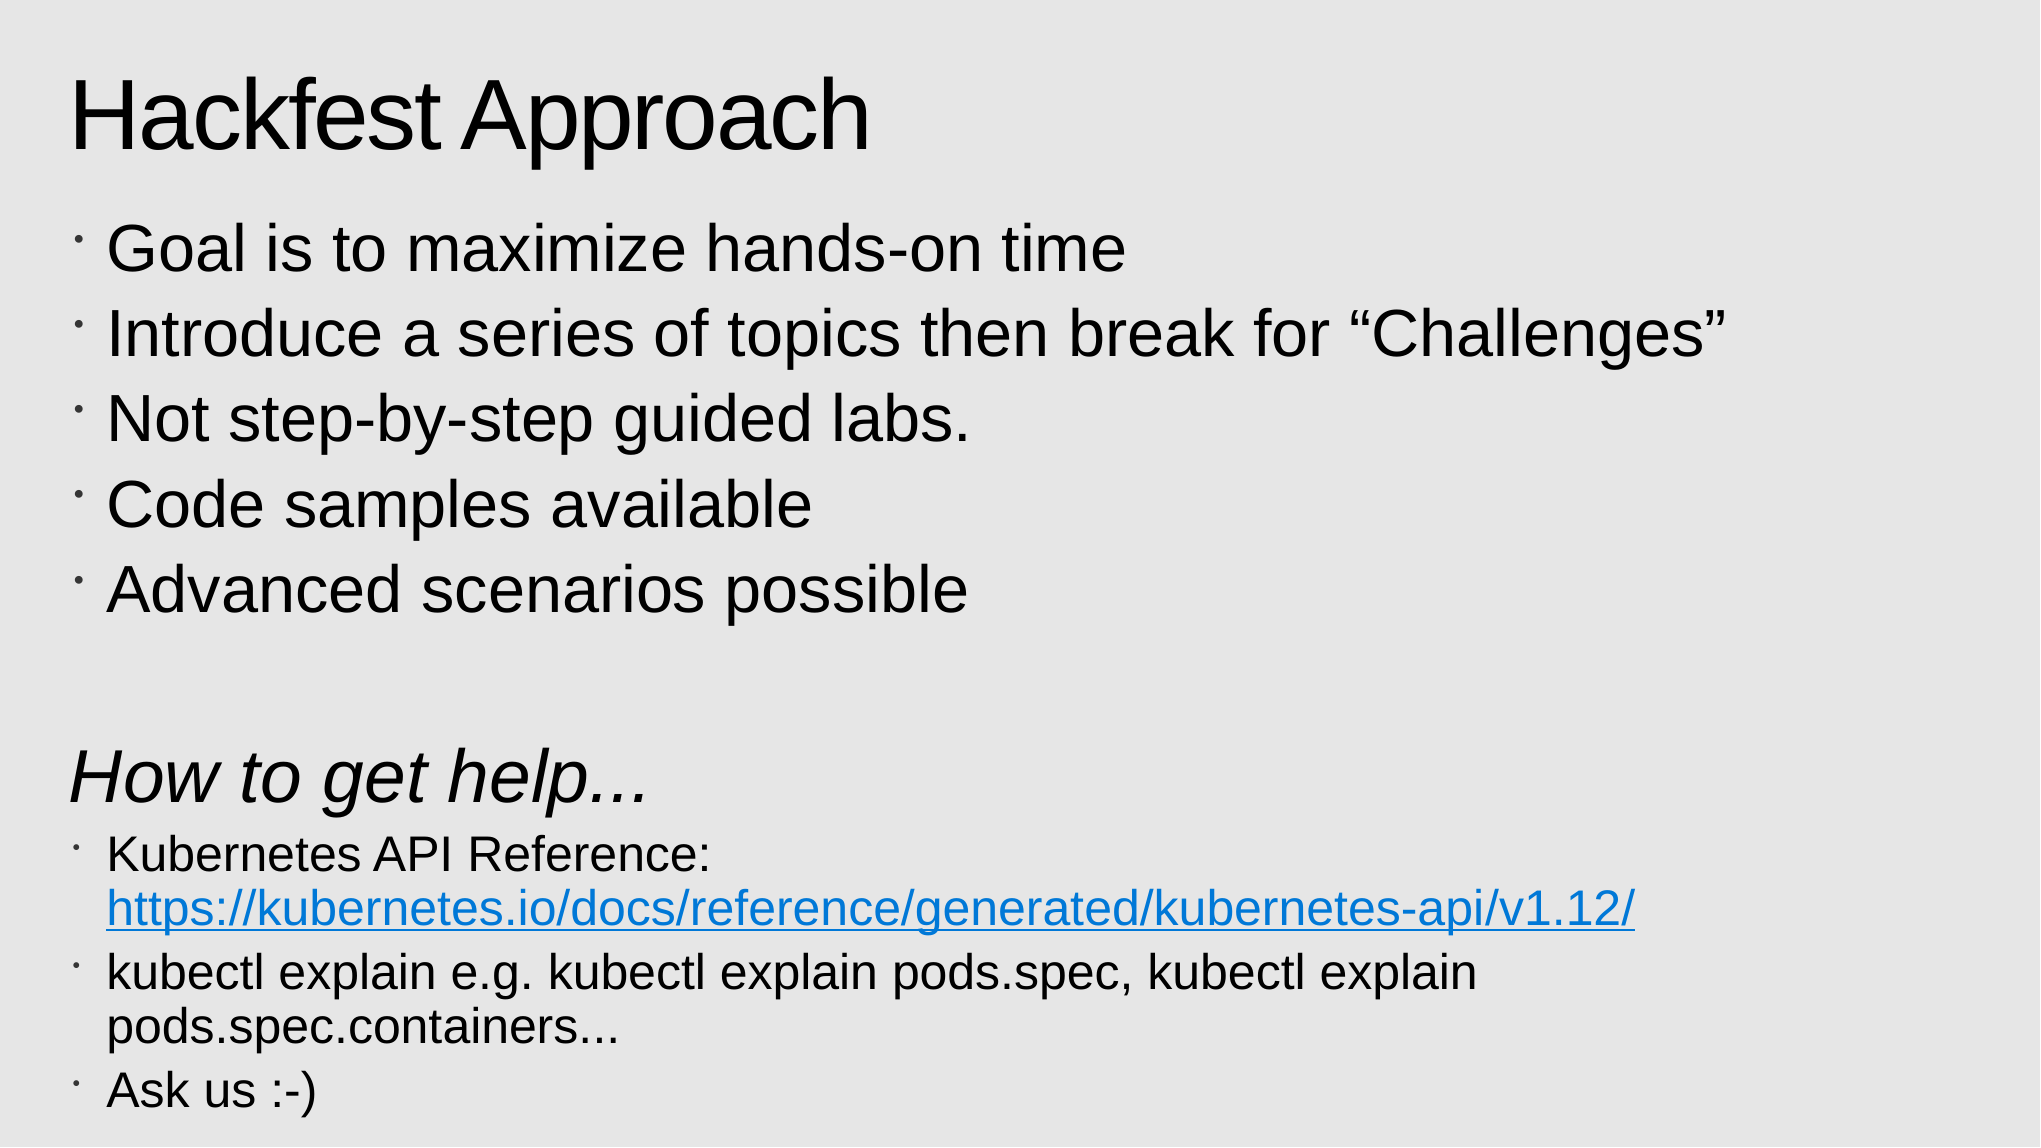

# Hackfest Approach
Goal is to maximize hands-on time
Introduce a series of topics then break for “Challenges”
Not step-by-step guided labs.
Code samples available
Advanced scenarios possible

How to get help...
Kubernetes API Reference:  https://kubernetes.io/docs/reference/generated/kubernetes-api/v1.12/
kubectl explain e.g. kubectl explain pods.spec, kubectl explain pods.spec.containers...
Ask us :-)